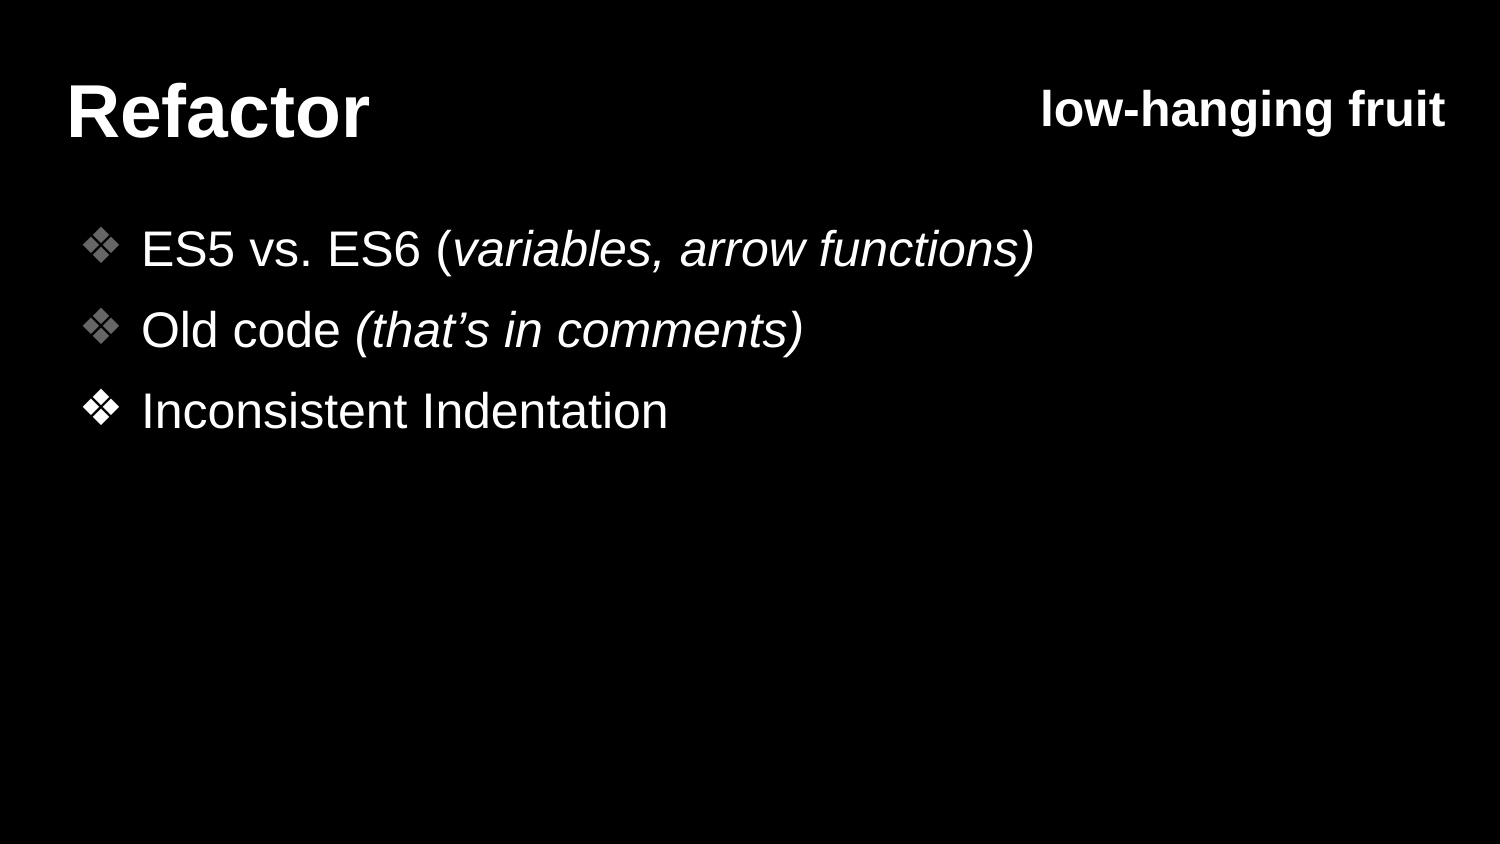

low-hanging fruit
Refactor
ES5 vs. ES6 (variables, arrow functions)
Old code (that’s in comments)
Inconsistent Indentation